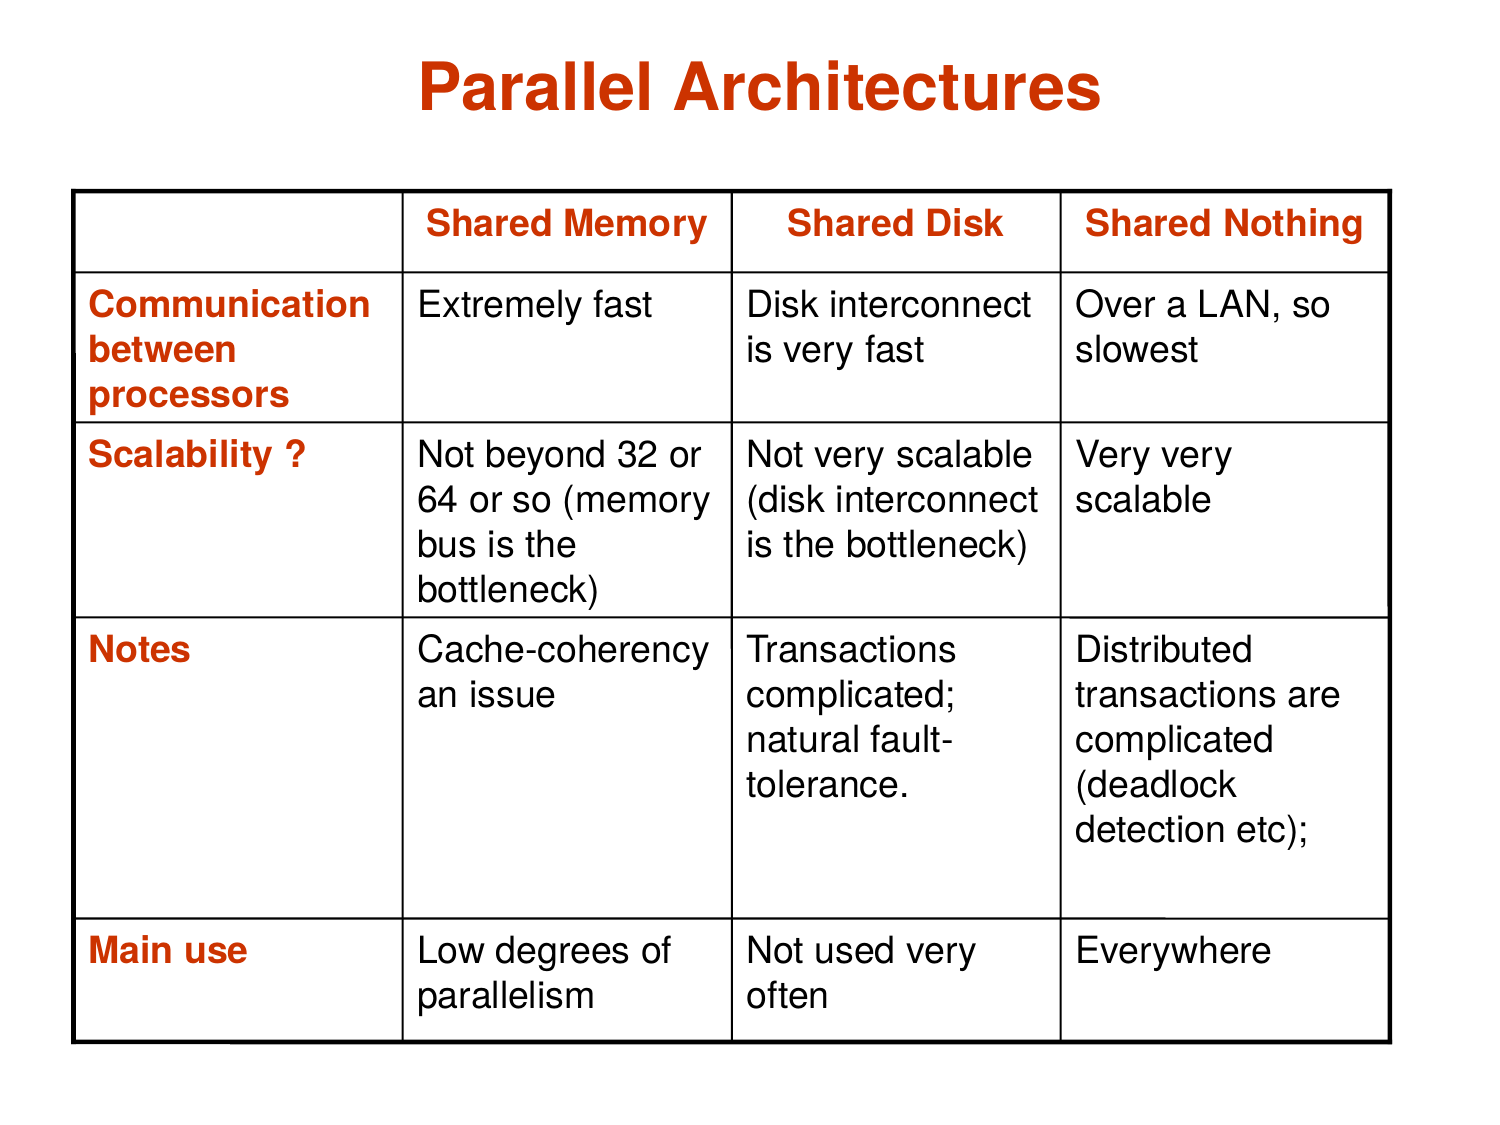

# Parallel Architectures

Shared Memory

Shared Disk

Shared Nothing

Communication between processors

Extremely fast
Disk interconnect is very fast
Over a LAN, so slowest
Scalability ?

Not beyond 32 or 64 or so (memory bus is the bottleneck)
Not very scalable (disk interconnect is the bottleneck)
Very very scalable
Notes

Cache-coherency an issue
Transactions complicated; natural fault-tolerance.
Distributed transactions are complicated (deadlock detection etc);

Main use

Low degrees of parallelism
Not used very often
Everywhere